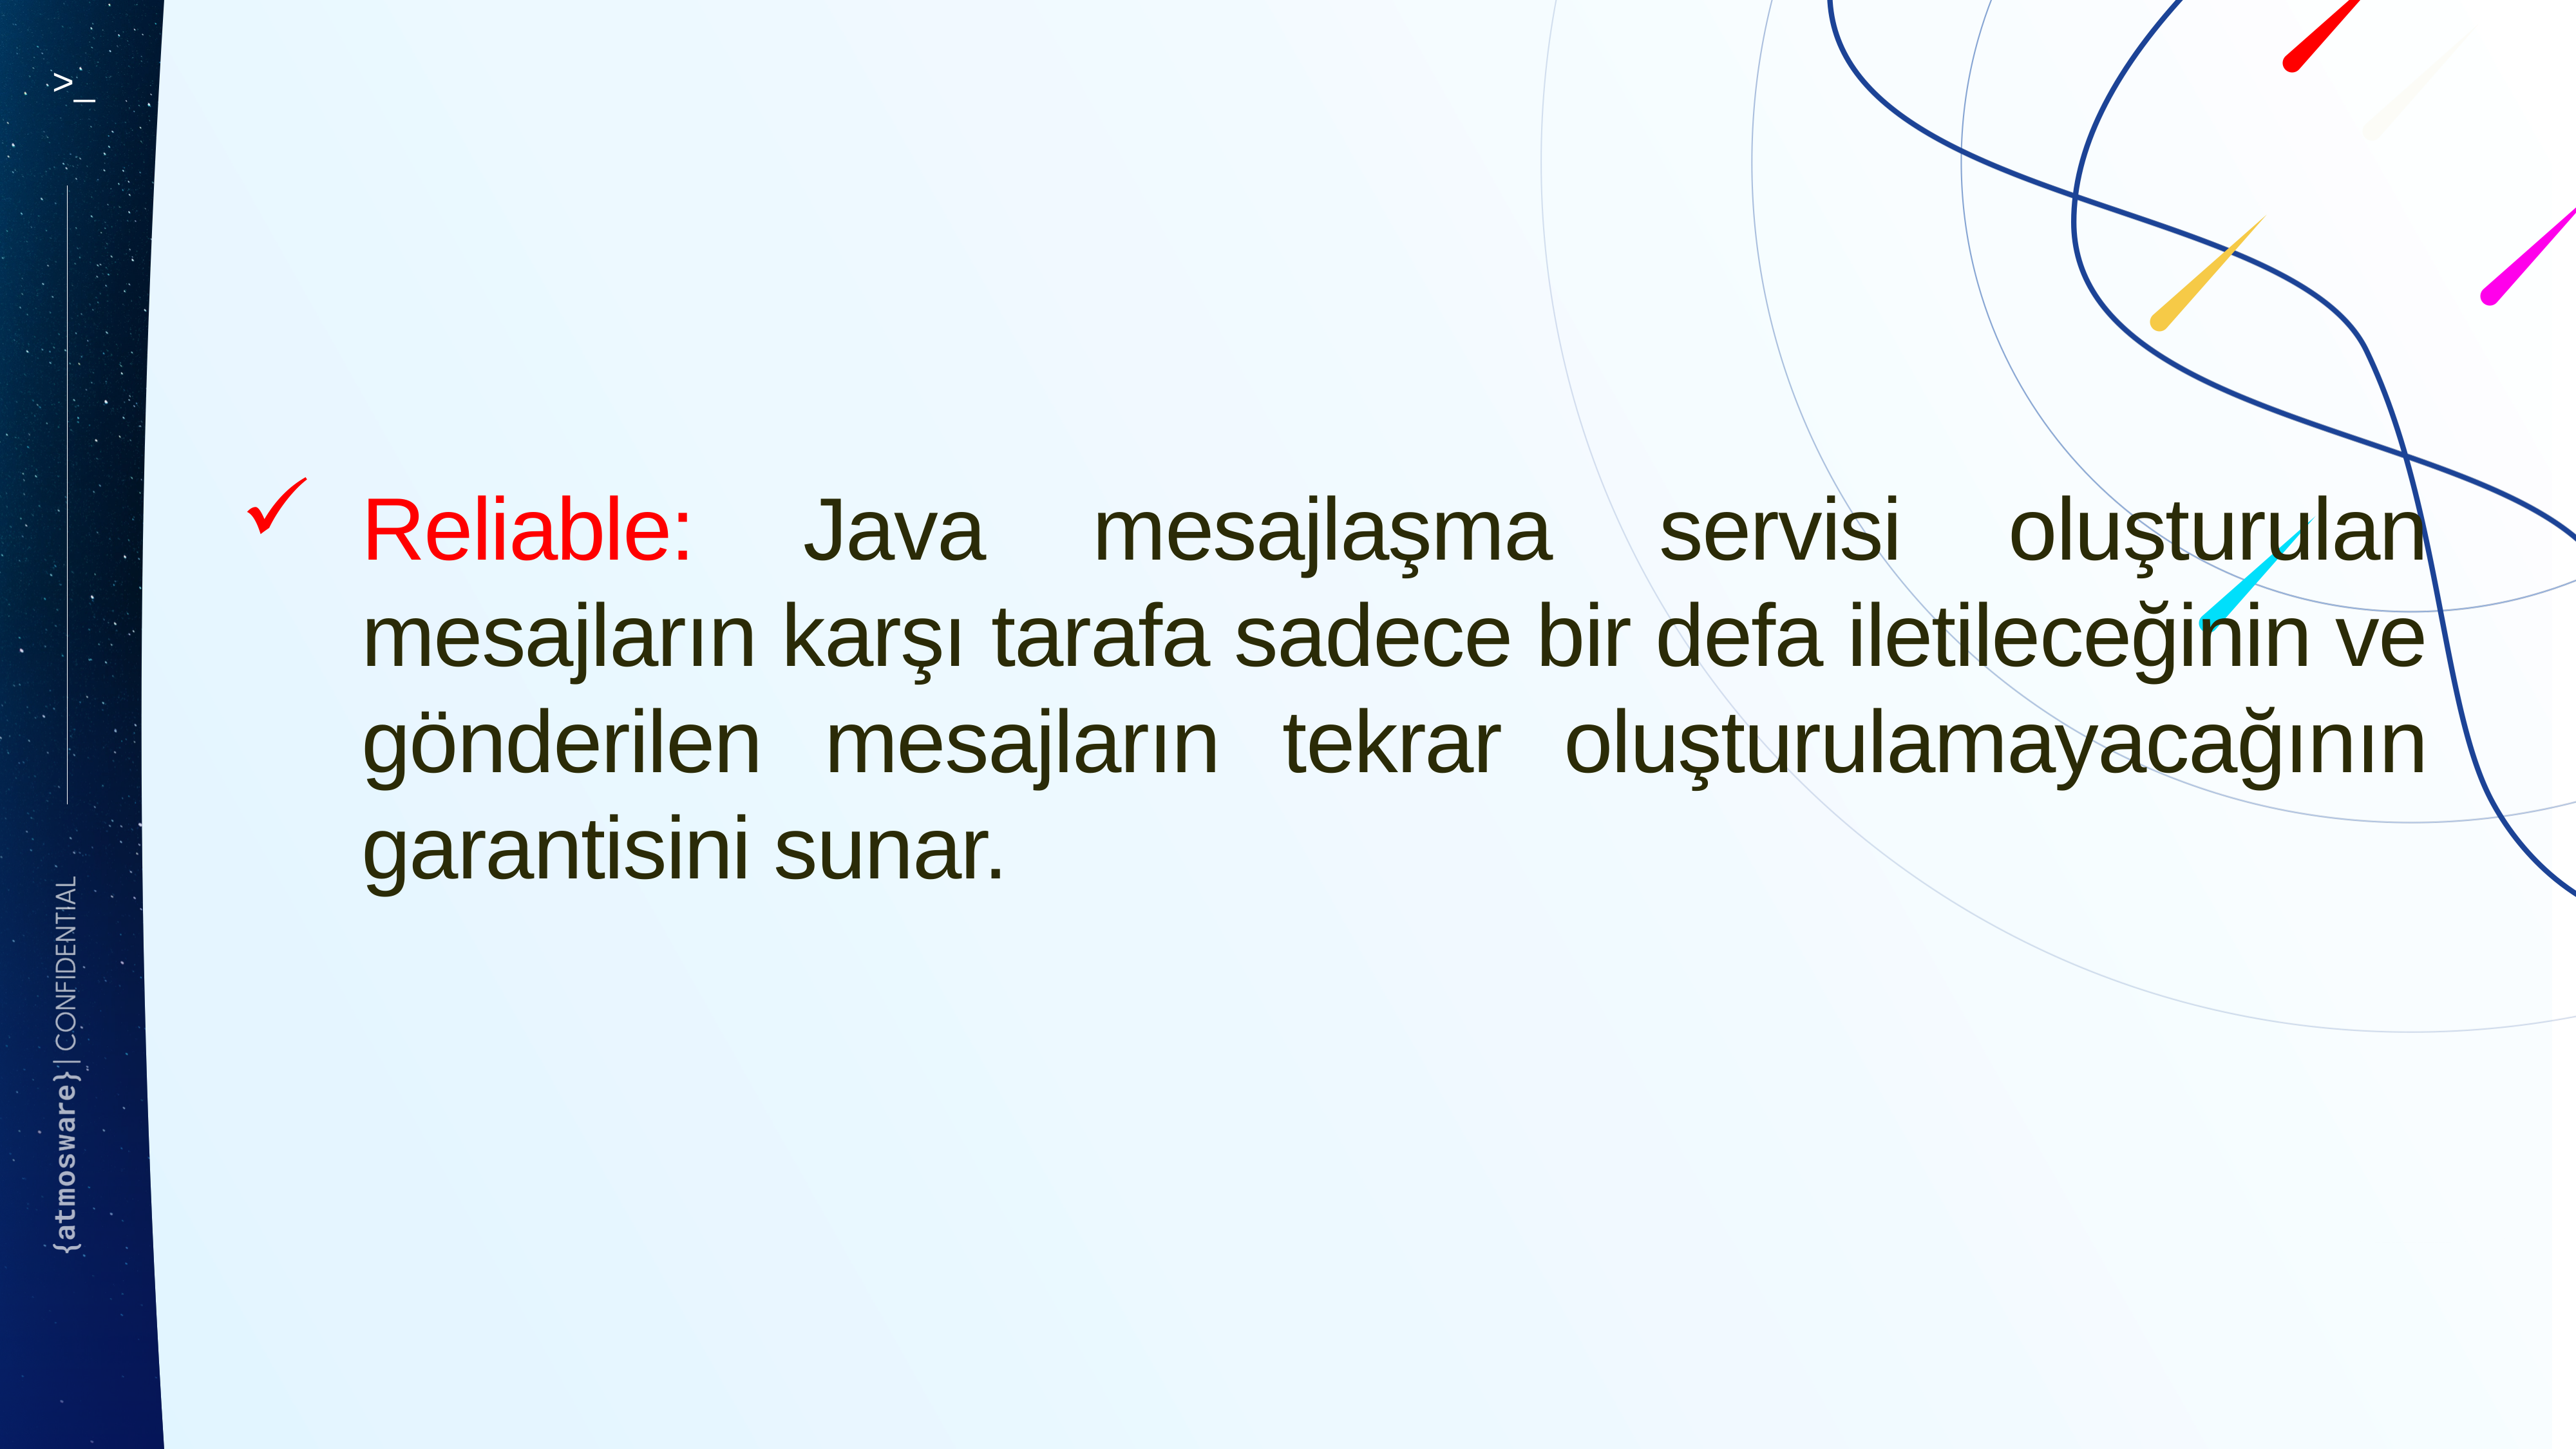

Reliable: Java mesajlaşma servisi oluşturulan mesajların karşı tarafa sadece bir defa iletileceğinin ve gönderilen mesajların tekrar oluşturulamayacağının garantisini sunar.